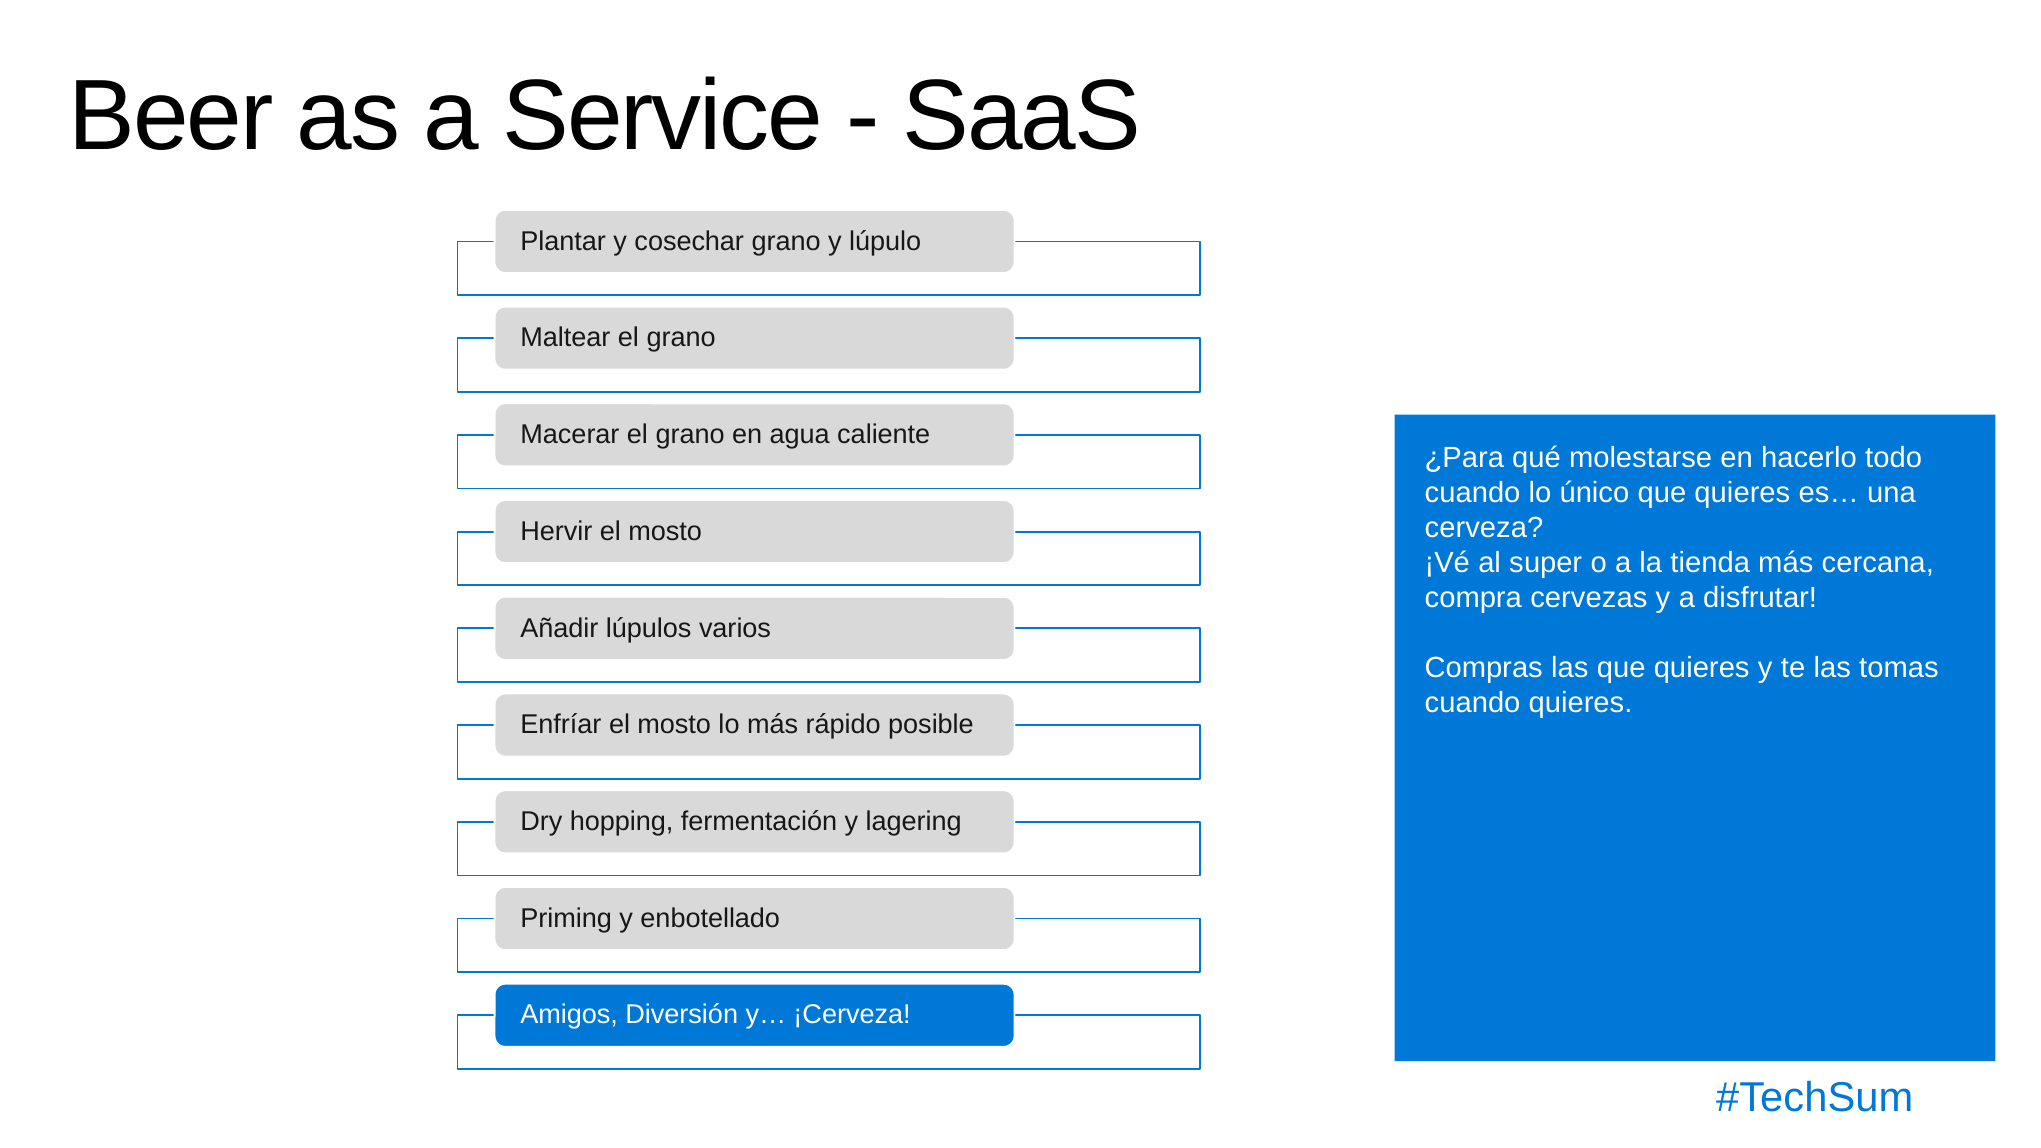

# Beer as a Service - SaaS
Plantar y cosechar grano y lúpulo
Maltear el grano
Macerar el grano en agua caliente
Hervir el mosto
Añadir lúpulos varios
Enfríar el mosto lo más rápido posible
Dry hopping, fermentación y lagering
Priming y enbotellado
Amigos, Diversión y… ¡Cerveza!
¿Para qué molestarse en hacerlo todo cuando lo único que quieres es… una cerveza?
¡Vé al super o a la tienda más cercana, compra cervezas y a disfrutar!

Compras las que quieres y te las tomas cuando quieres.